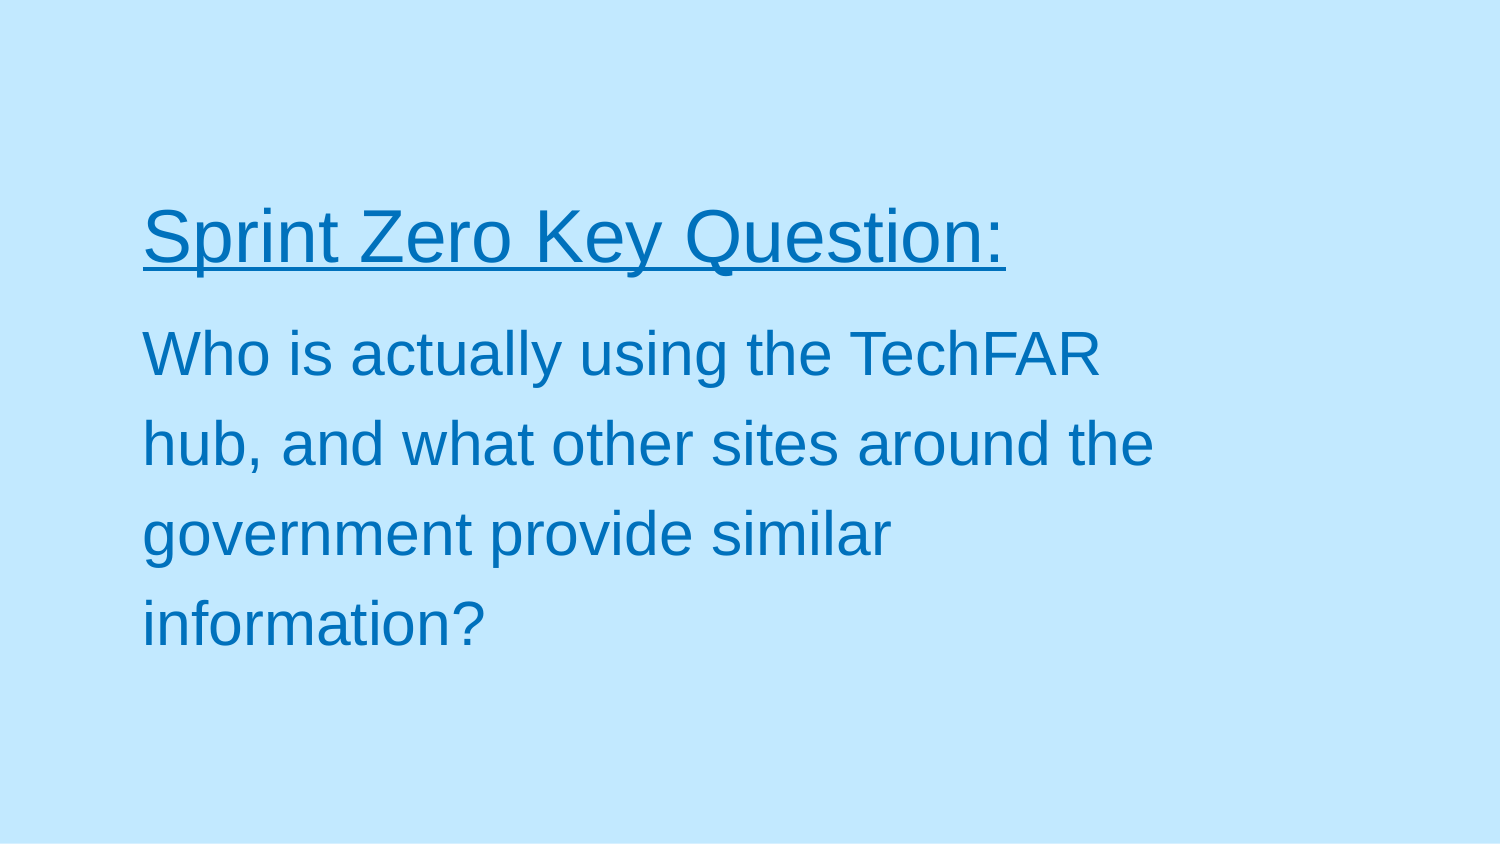

Sprint Zero Key Question:
Who is actually using the TechFAR hub, and what other sites around the government provide similar information?